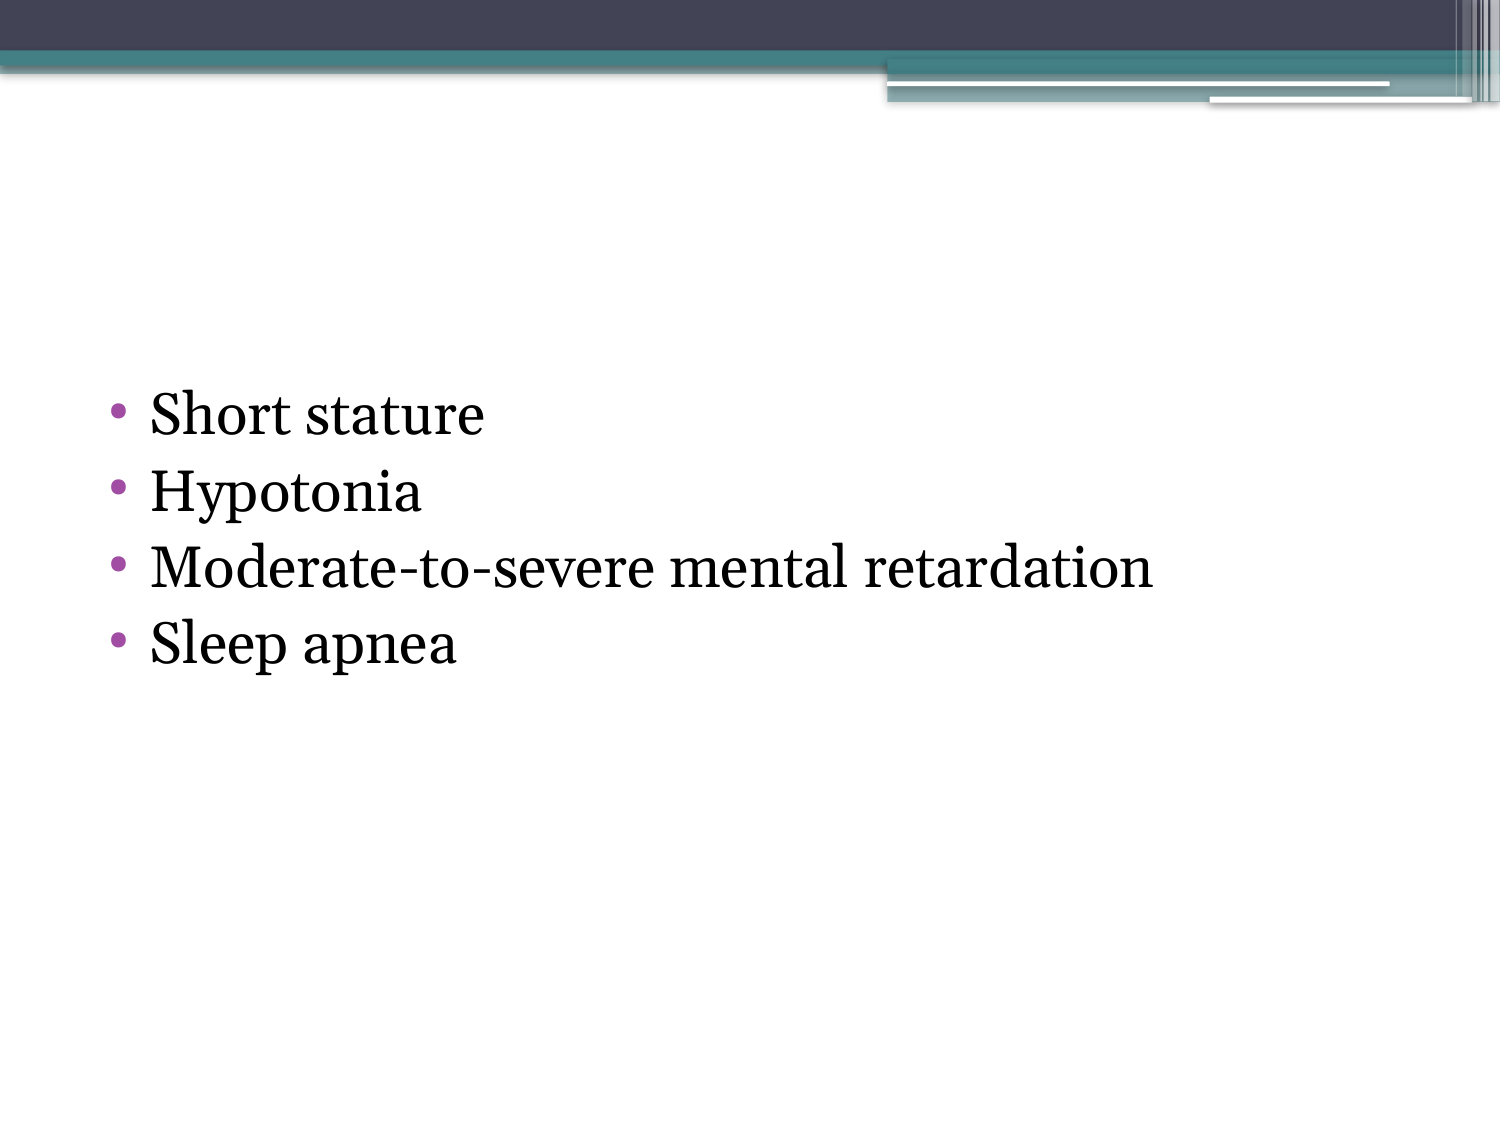

#
Short stature
Hypotonia
Moderate-to-severe mental retardation
Sleep apnea